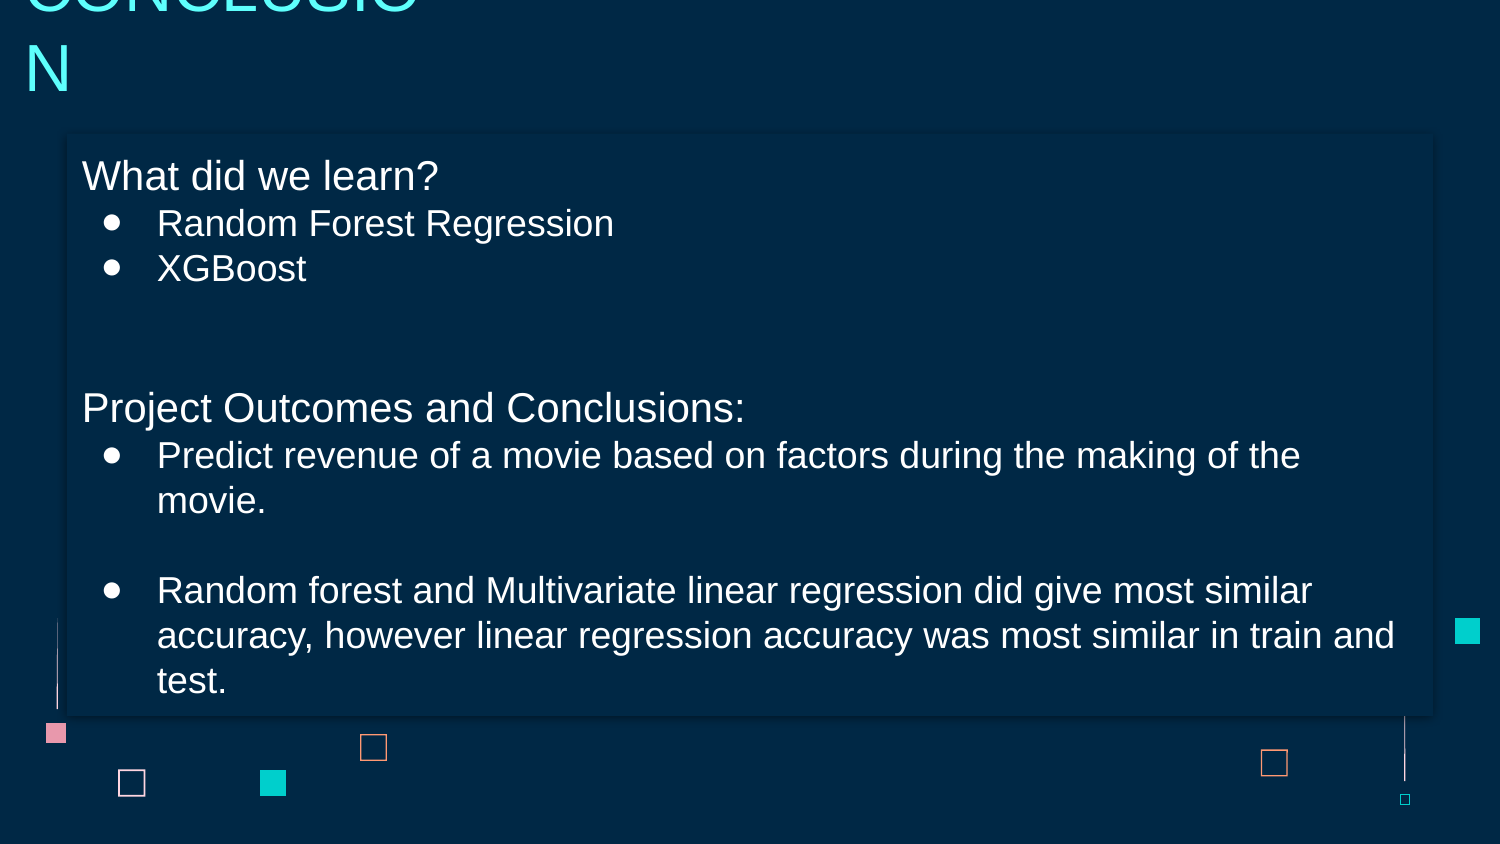

# CONCLUSION
What did we learn?
Random Forest Regression
XGBoost

Project Outcomes and Conclusions:
Predict revenue of a movie based on factors during the making of the movie.

Random forest and Multivariate linear regression did give most similar accuracy, however linear regression accuracy was most similar in train and test.
Data-driven insights and recommendations:

July as a release month brings in high revenue.

Including elements of action, adventure, history, fantasy in the story of the movie will be beneficial as those genres have shown to generate high revenues.

Keeping the runtime within a 50-150 minutes range, is optimal in ensuring high revenues.

Popularity has a moderately strong correlation with revenue, therefore, movie producers should make an effort to market their movie well so that its popularity is high.

Including actors with a consistently successful work performance in the movie, may enhance the chances of generating a higher revenue.